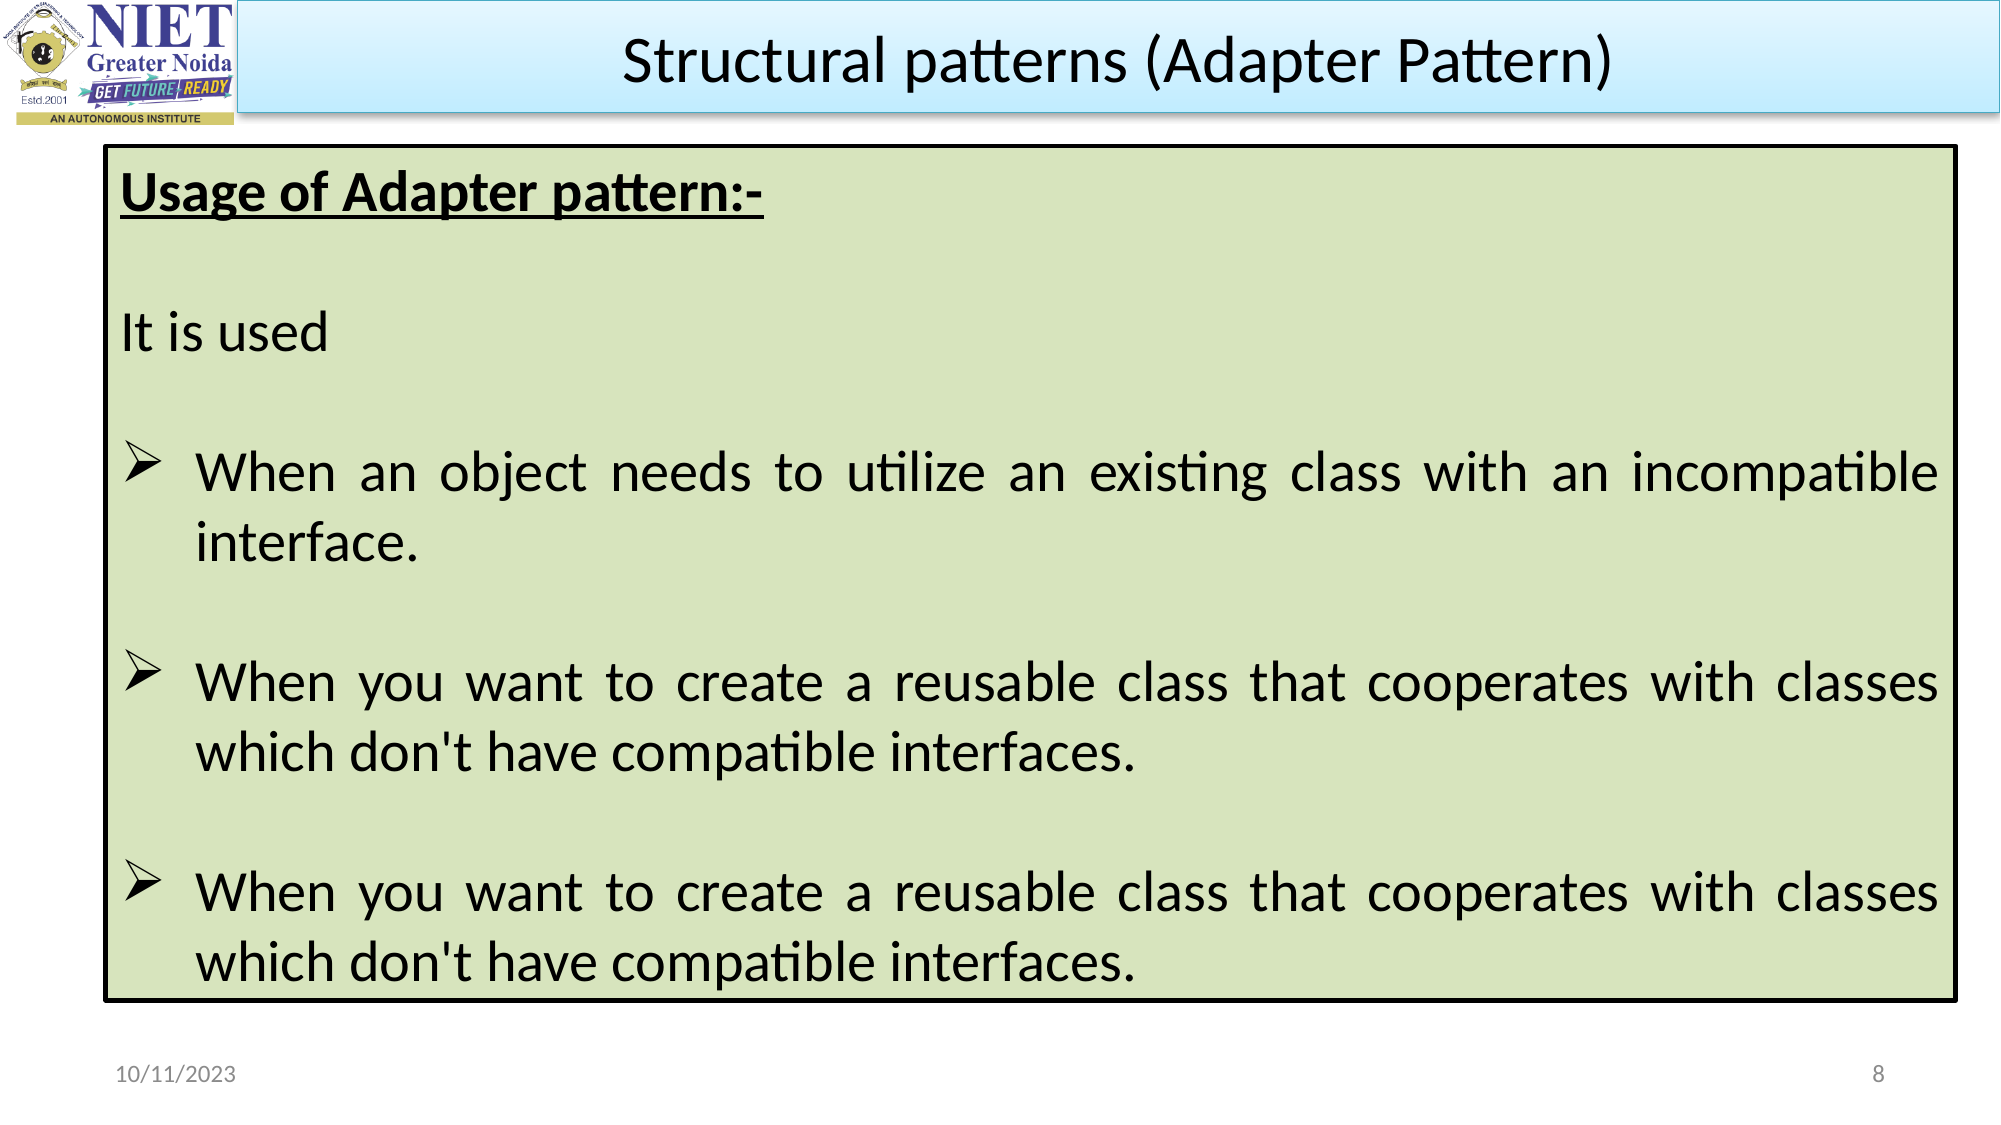

Structural patterns (Adapter Pattern)

Usage of Adapter pattern:-

It is used

When an object needs to utilize an existing class with an incompatible interface.

When you want to create a reusable class that cooperates with classes which don't have compatible interfaces.

When you want to create a reusable class that cooperates with classes which don't have compatible interfaces.

10/11/2023
8